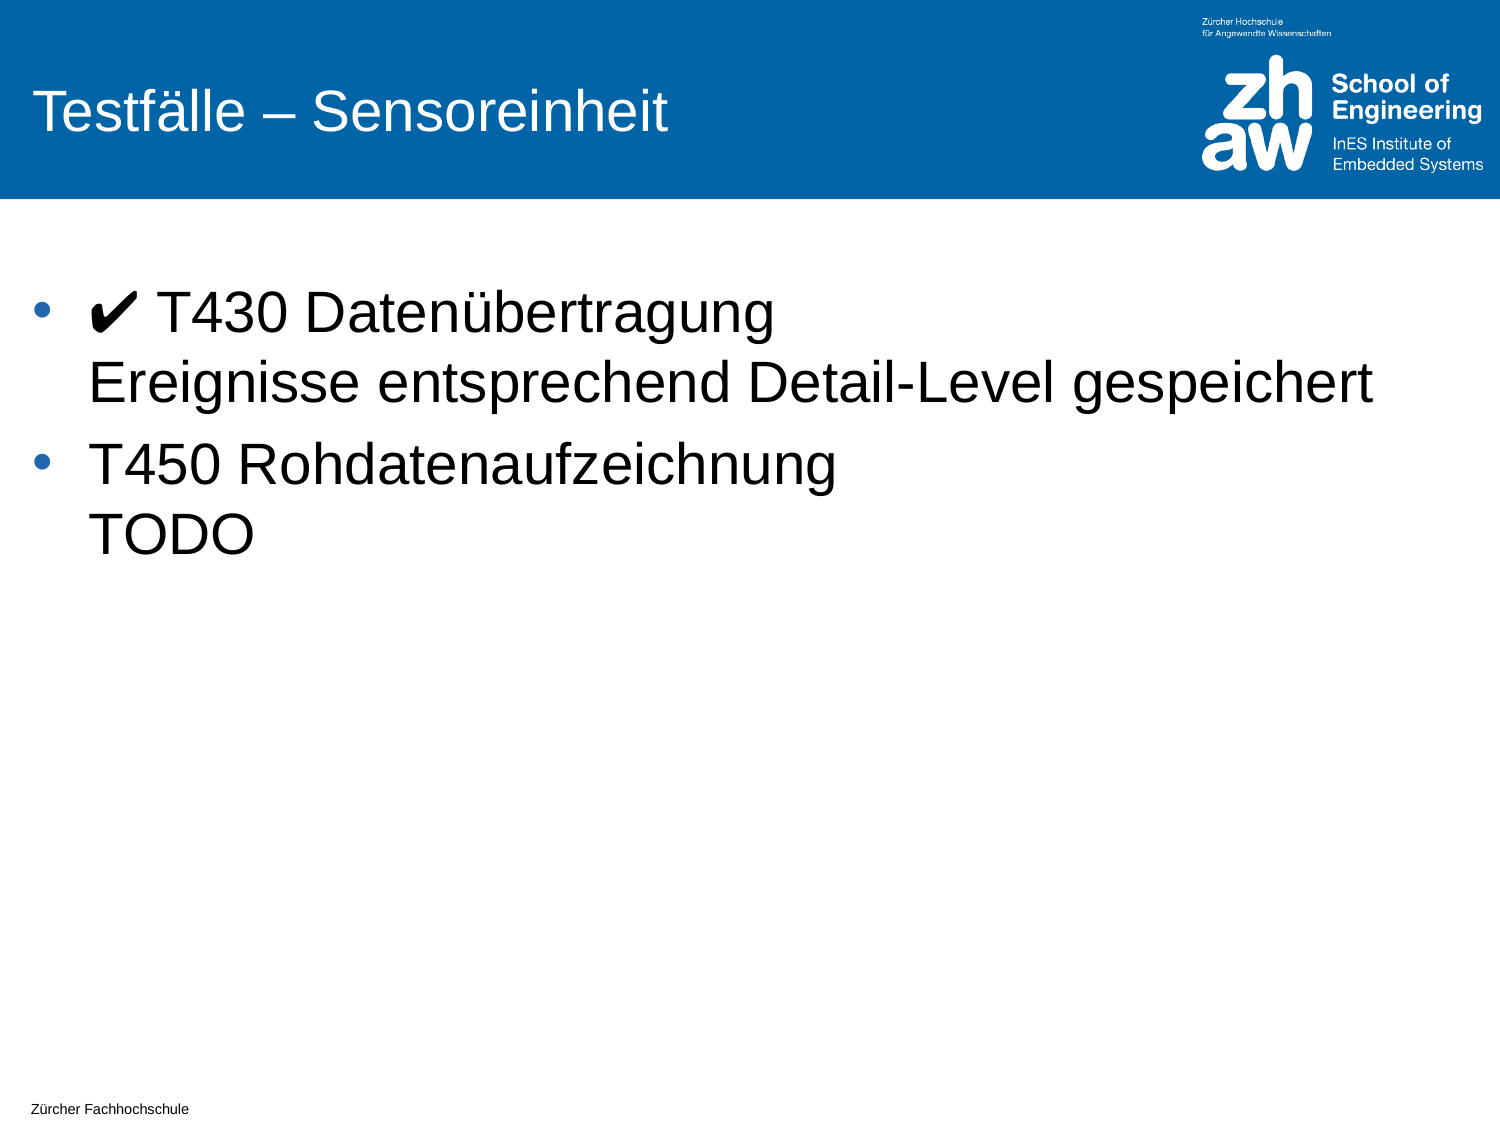

# Testfälle – Sensoreinheit
✔ T430 Datenübertragung
Ereignisse entsprechend Detail-Level gespeichert
T450 Rohdatenaufzeichnung
TODO